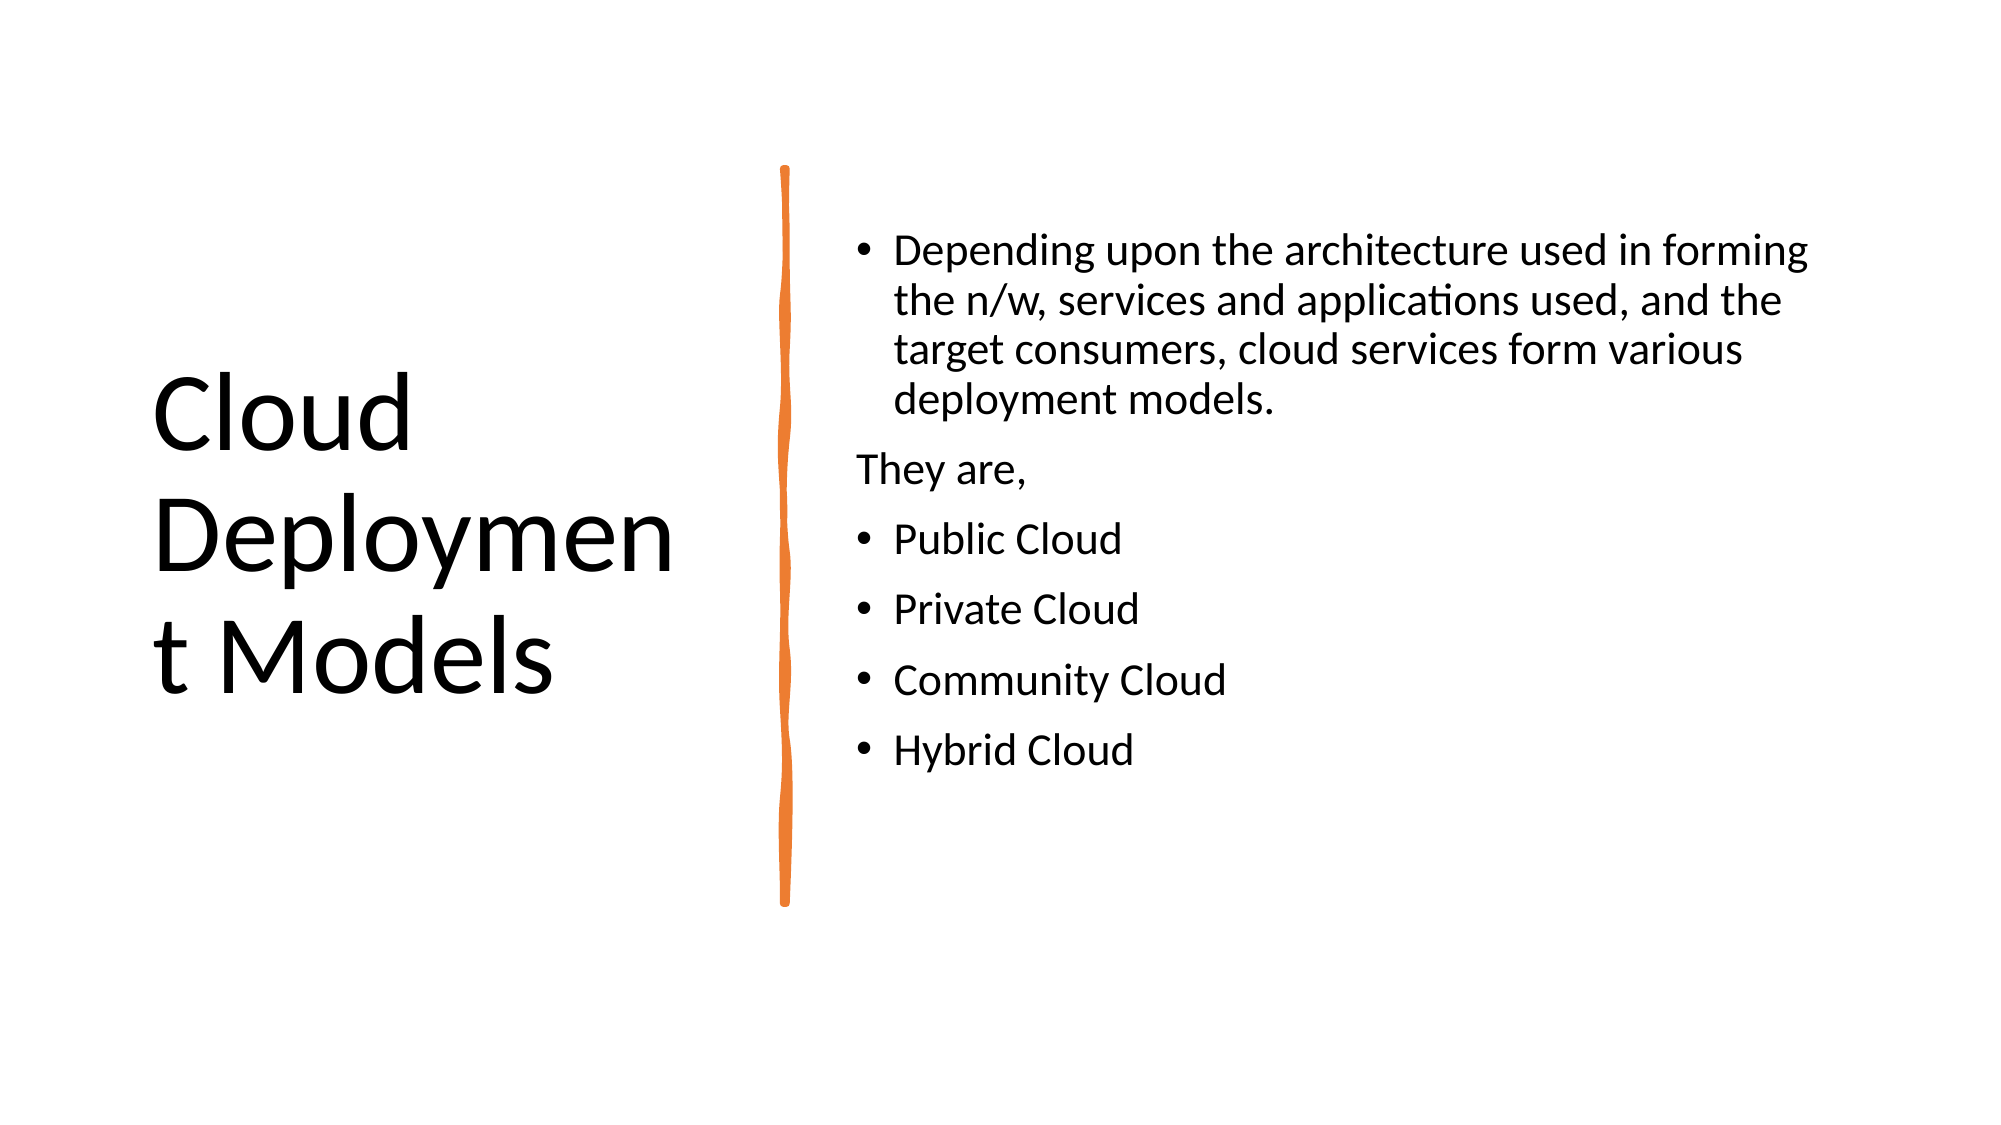

# Cloud Deployment Models
Depending upon the architecture used in forming the n/w, services and applications used, and the target consumers, cloud services form various deployment models.
They are,
Public Cloud
Private Cloud
Community Cloud
Hybrid Cloud